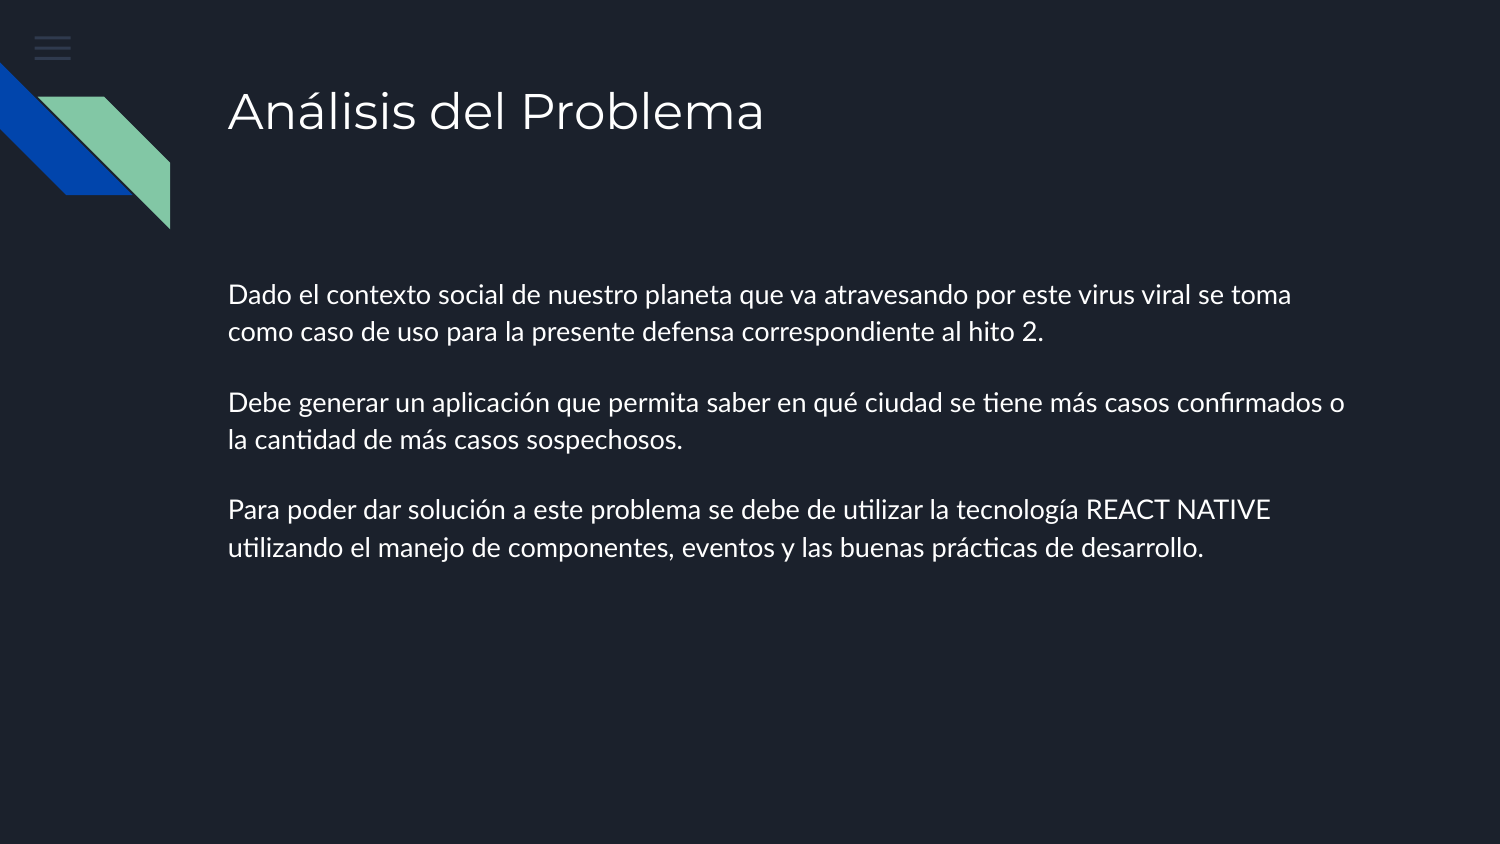

# Análisis del Problema
Dado el contexto social de nuestro planeta que va atravesando por este virus viral se toma como caso de uso para la presente defensa correspondiente al hito 2.
Debe generar un aplicación que permita saber en qué ciudad se tiene más casos confirmados o la cantidad de más casos sospechosos.
Para poder dar solución a este problema se debe de utilizar la tecnología REACT NATIVE utilizando el manejo de componentes, eventos y las buenas prácticas de desarrollo.